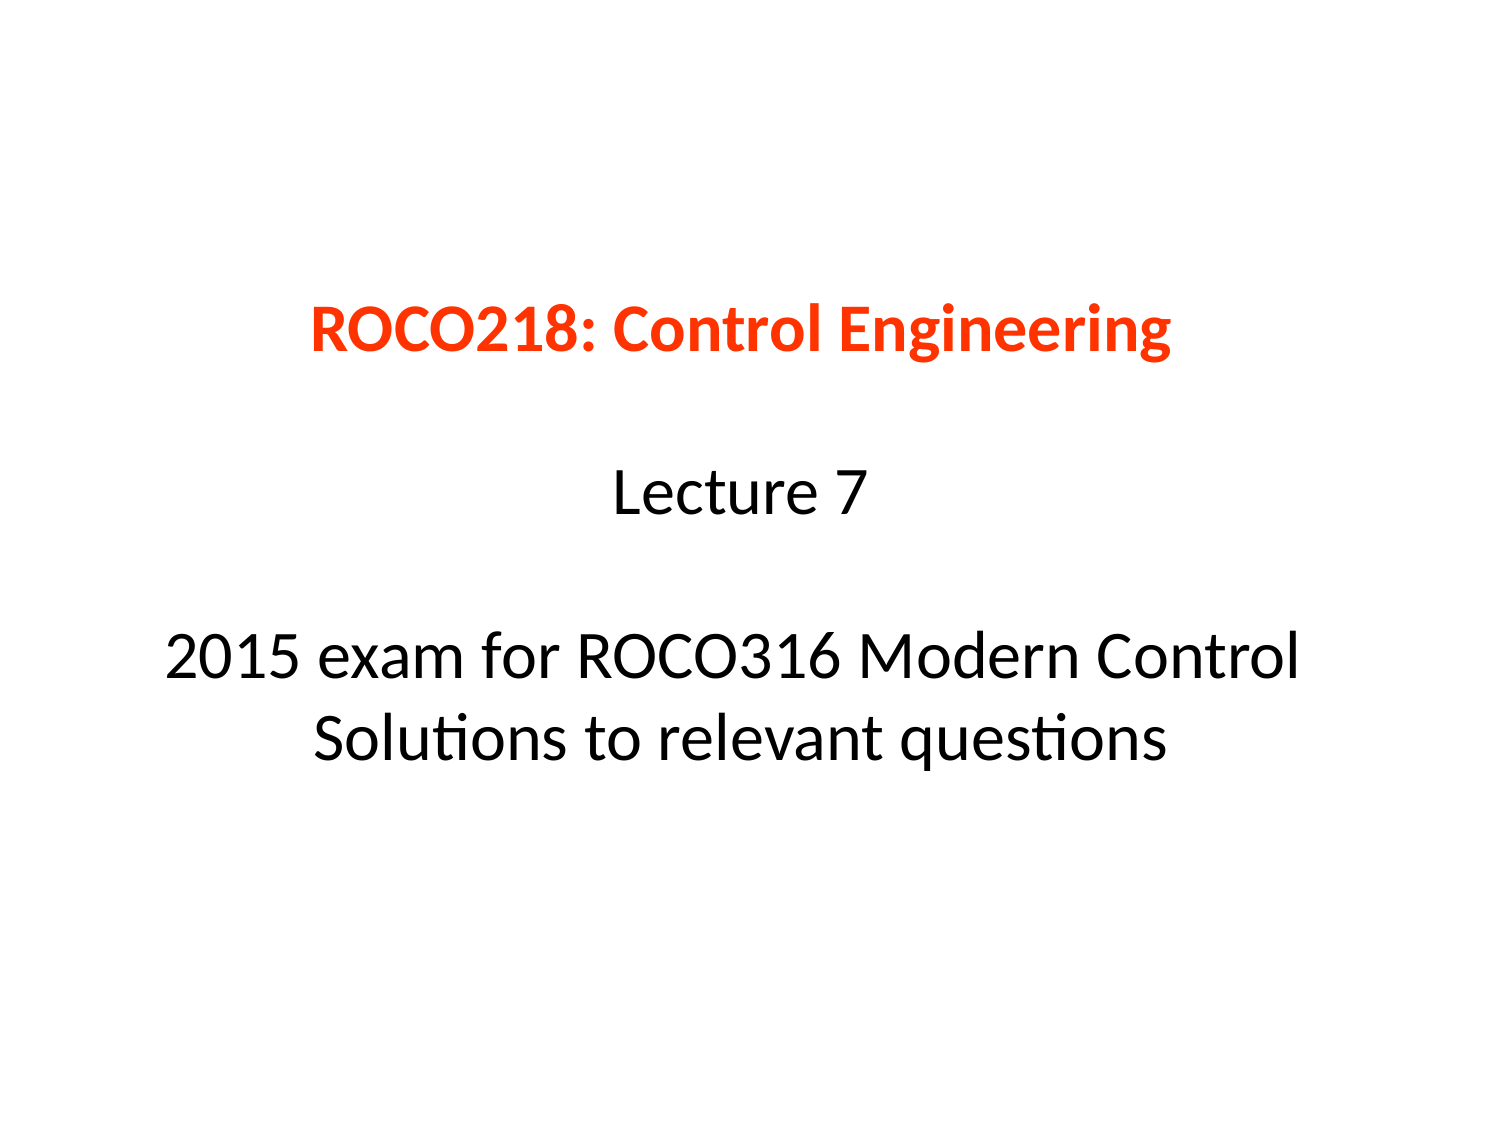

# ROCO218: Control Engineering Lecture 7 2015 exam for ROCO316 Modern Control Solutions to relevant questions